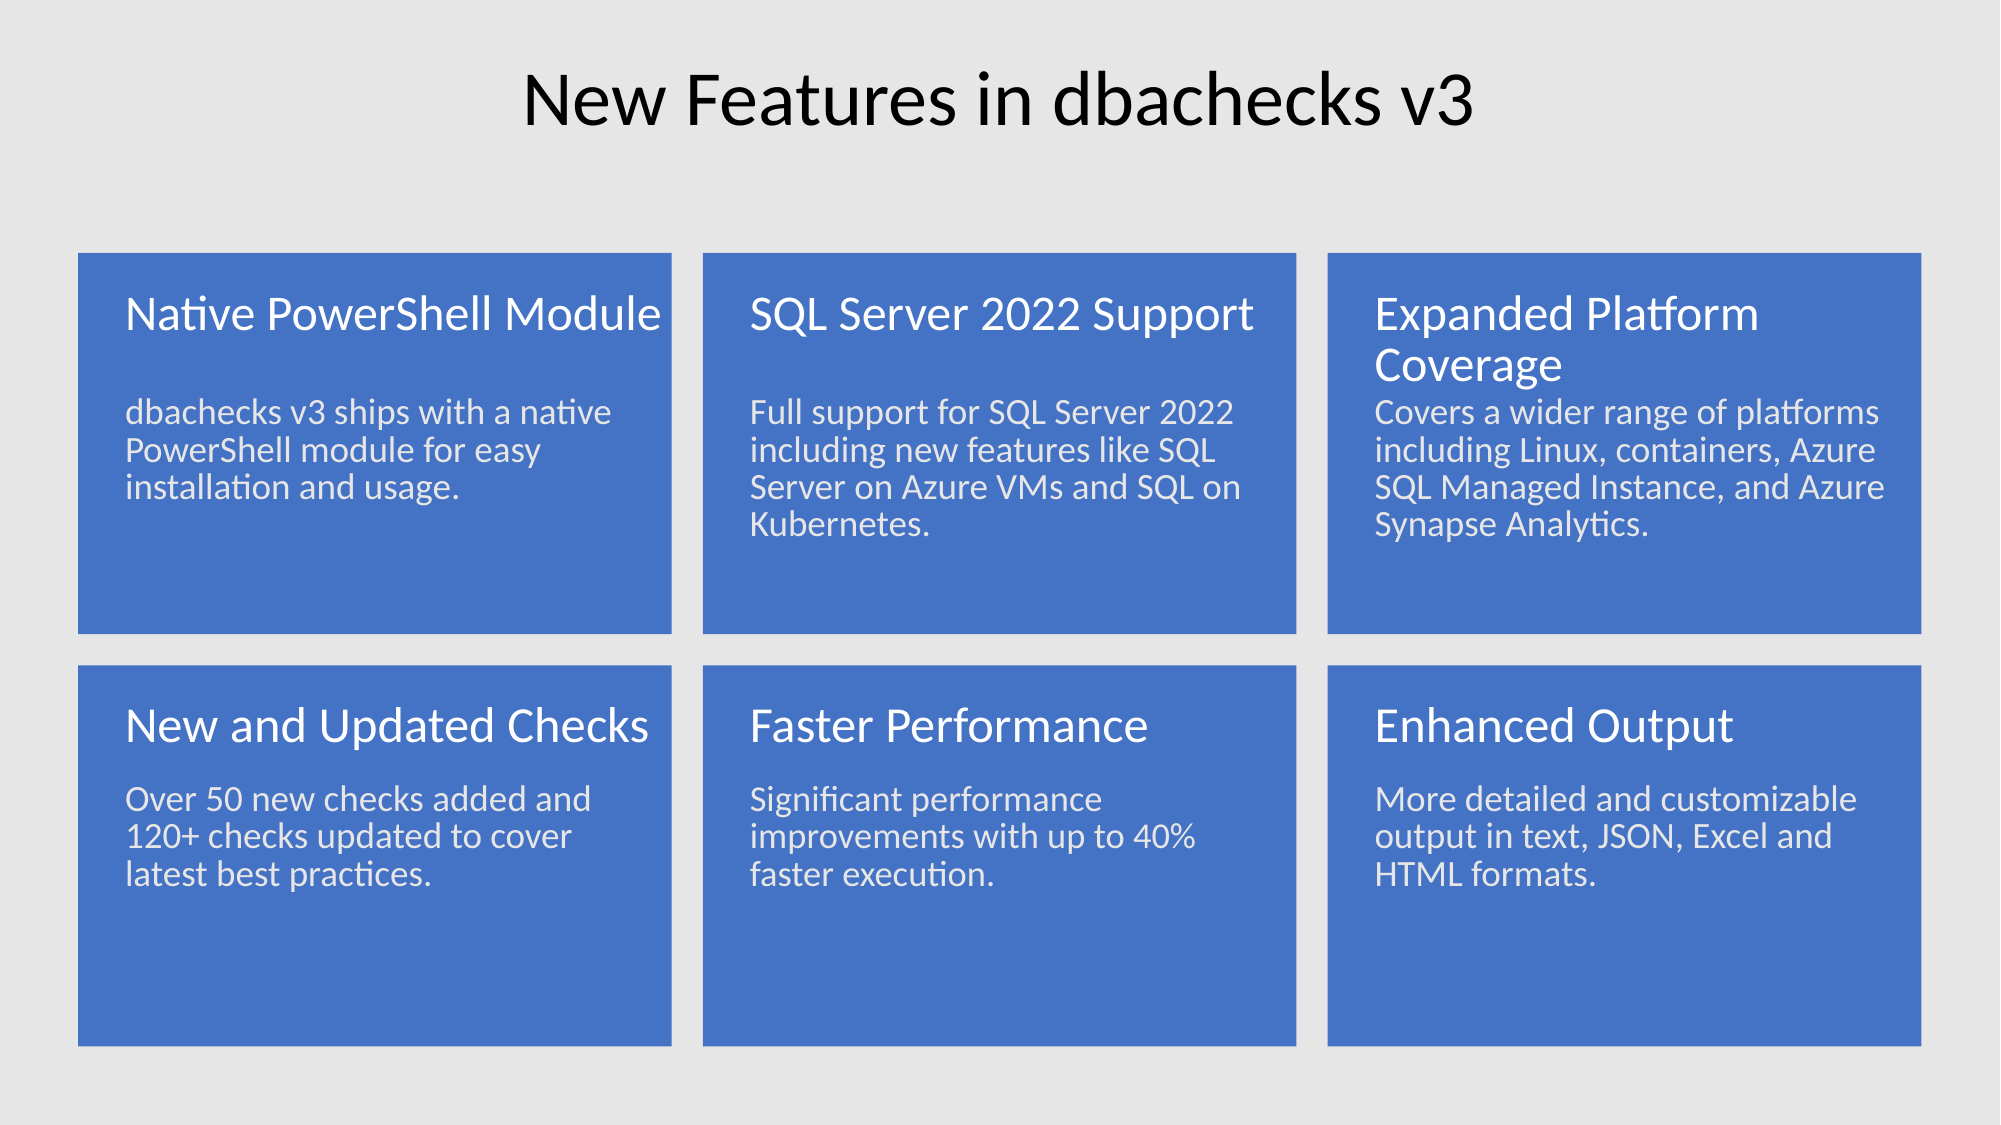

New Features in dbachecks v3

Native PowerShell Module
SQL Server 2022 Support
Expanded Platform Coverage
dbachecks v3 ships with a native PowerShell module for easy installation and usage.
Full support for SQL Server 2022 including new features like SQL Server on Azure VMs and SQL on Kubernetes.
Covers a wider range of platforms including Linux, containers, Azure SQL Managed Instance, and Azure Synapse Analytics.

New and Updated Checks
Faster Performance
Enhanced Output
Over 50 new checks added and 120+ checks updated to cover latest best practices.
Significant performance improvements with up to 40%  faster execution.
More detailed and customizable output in text, JSON, Excel and HTML formats.